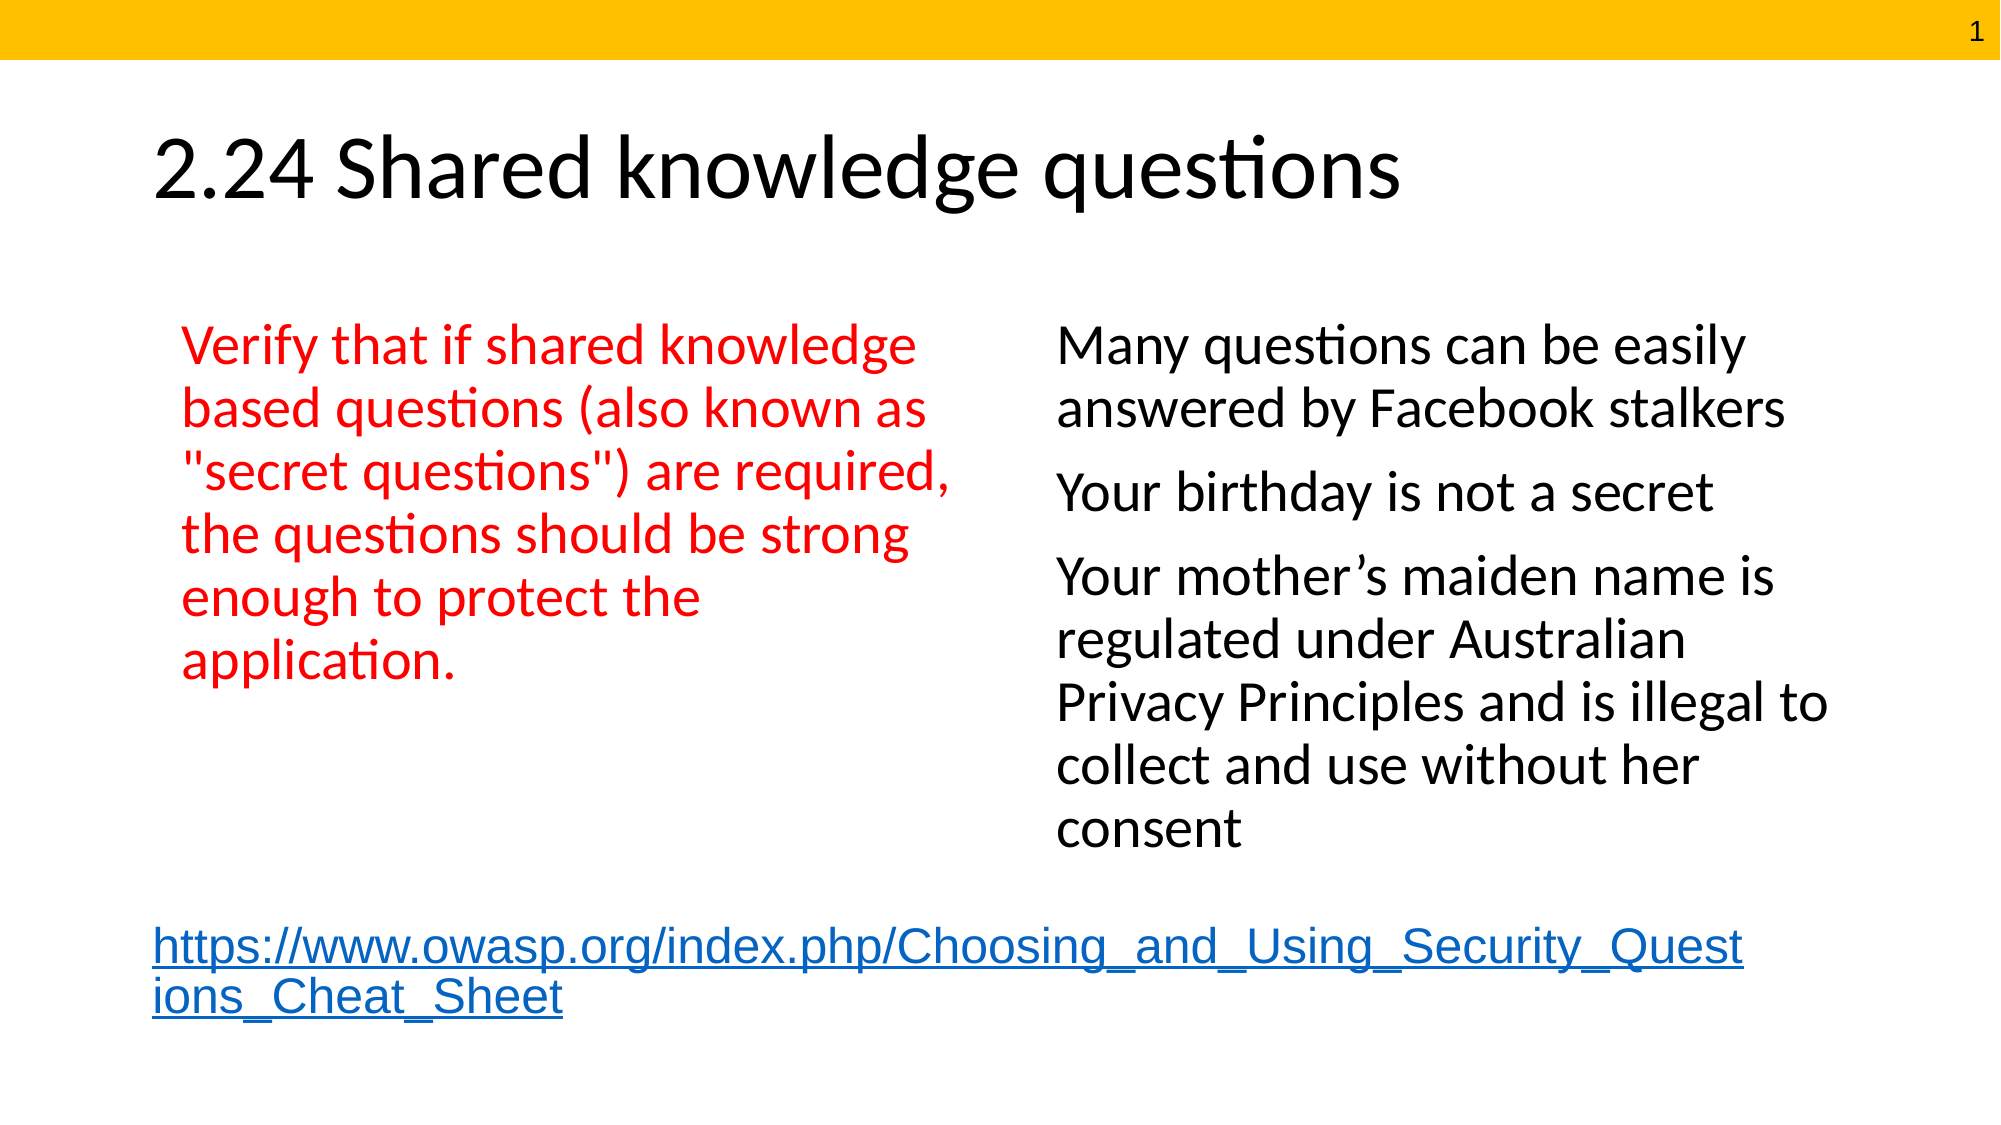

# 2.24 Shared knowledge questions
Verify that if shared knowledge based questions (also known as "secret questions") are required, the questions should be strong enough to protect the application.
Many questions can be easily answered by Facebook stalkers
Your birthday is not a secret
Your mother’s maiden name is regulated under Australian Privacy Principles and is illegal to collect and use without her consent
https://www.owasp.org/index.php/Choosing_and_Using_Security_Questions_Cheat_Sheet